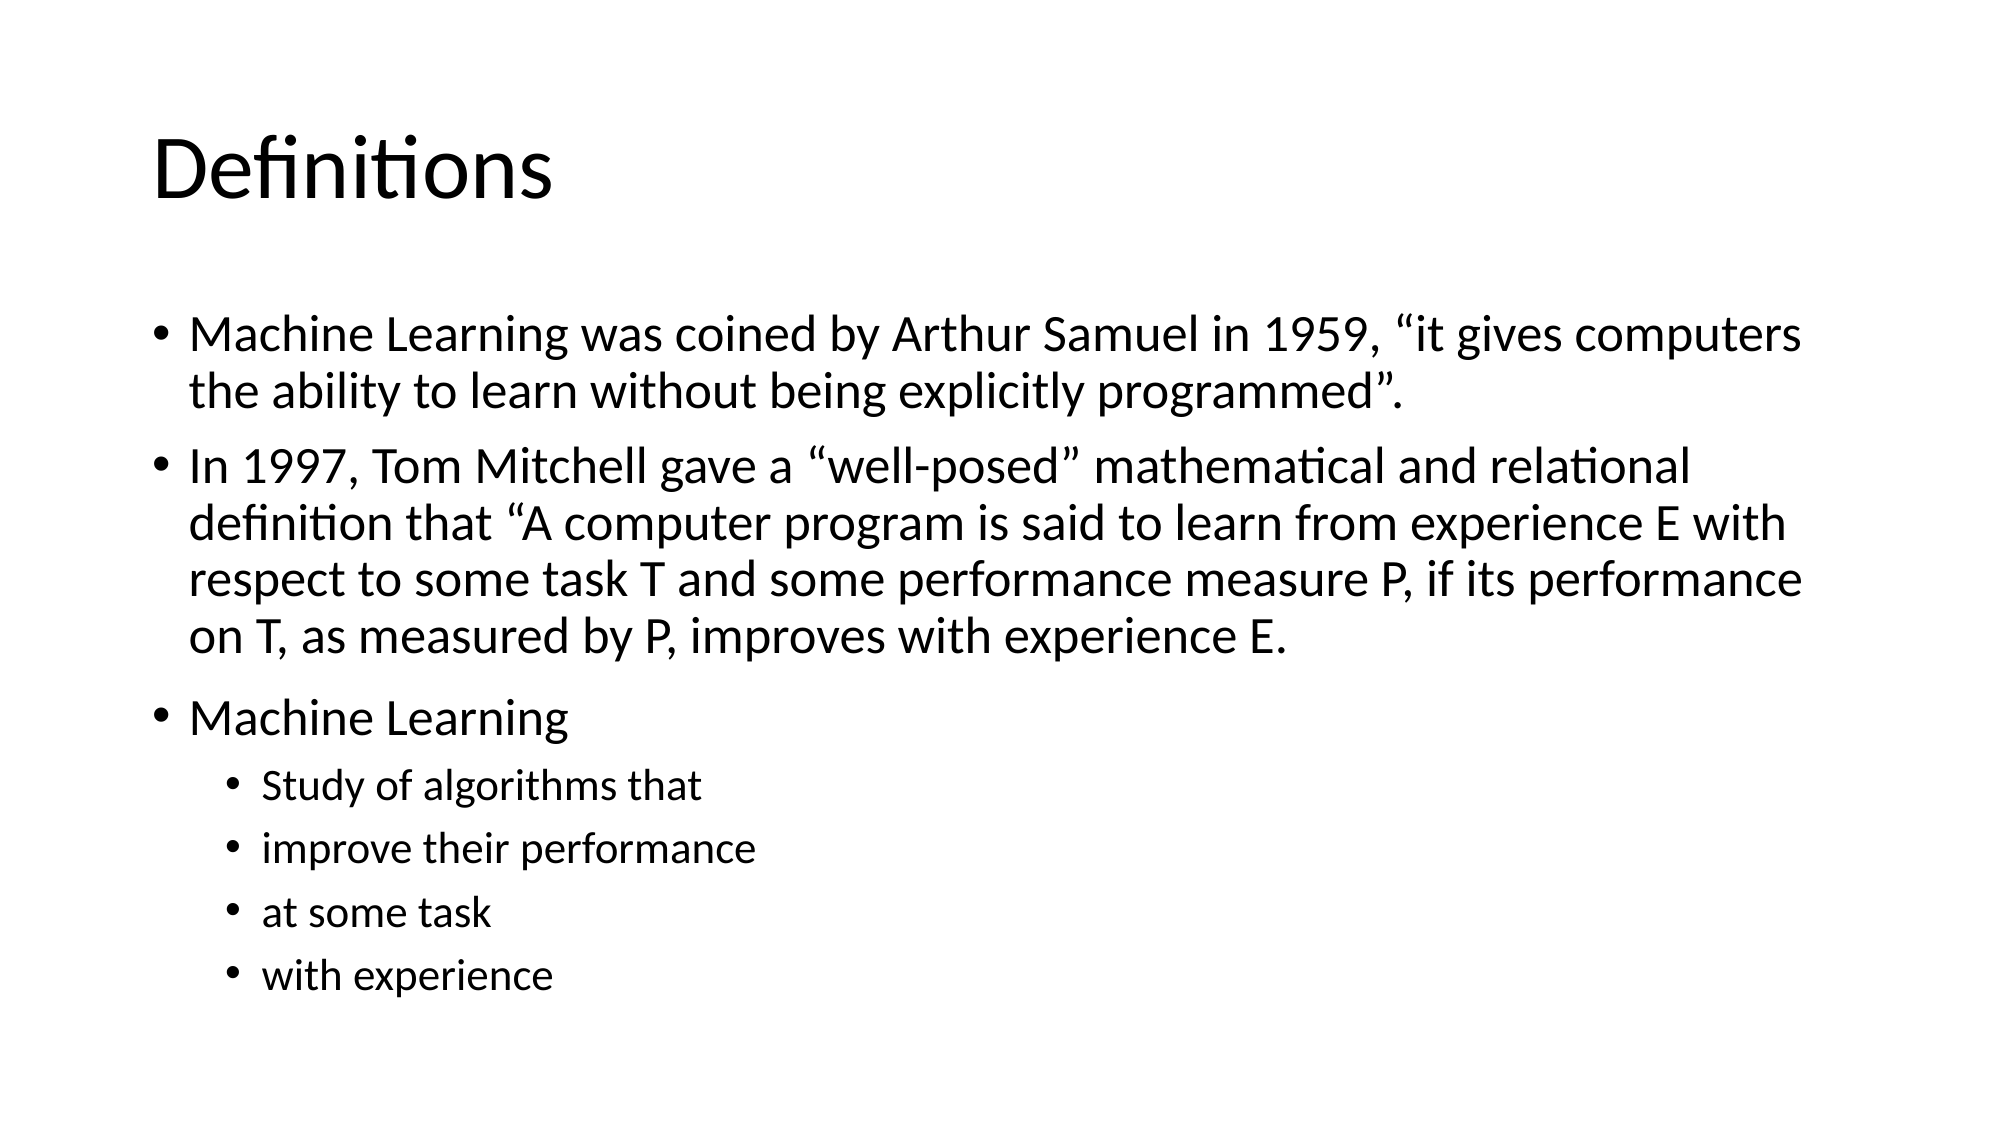

Definitions
Machine Learning was coined by Arthur Samuel in 1959, “it gives computers the ability to learn without being explicitly programmed”.
In 1997, Tom Mitchell gave a “well-posed” mathematical and relational definition that “A computer program is said to learn from experience E with respect to some task T and some performance measure P, if its performance on T, as measured by P, improves with experience E.
Machine Learning
Study of algorithms that
improve their performance
at some task
with experience